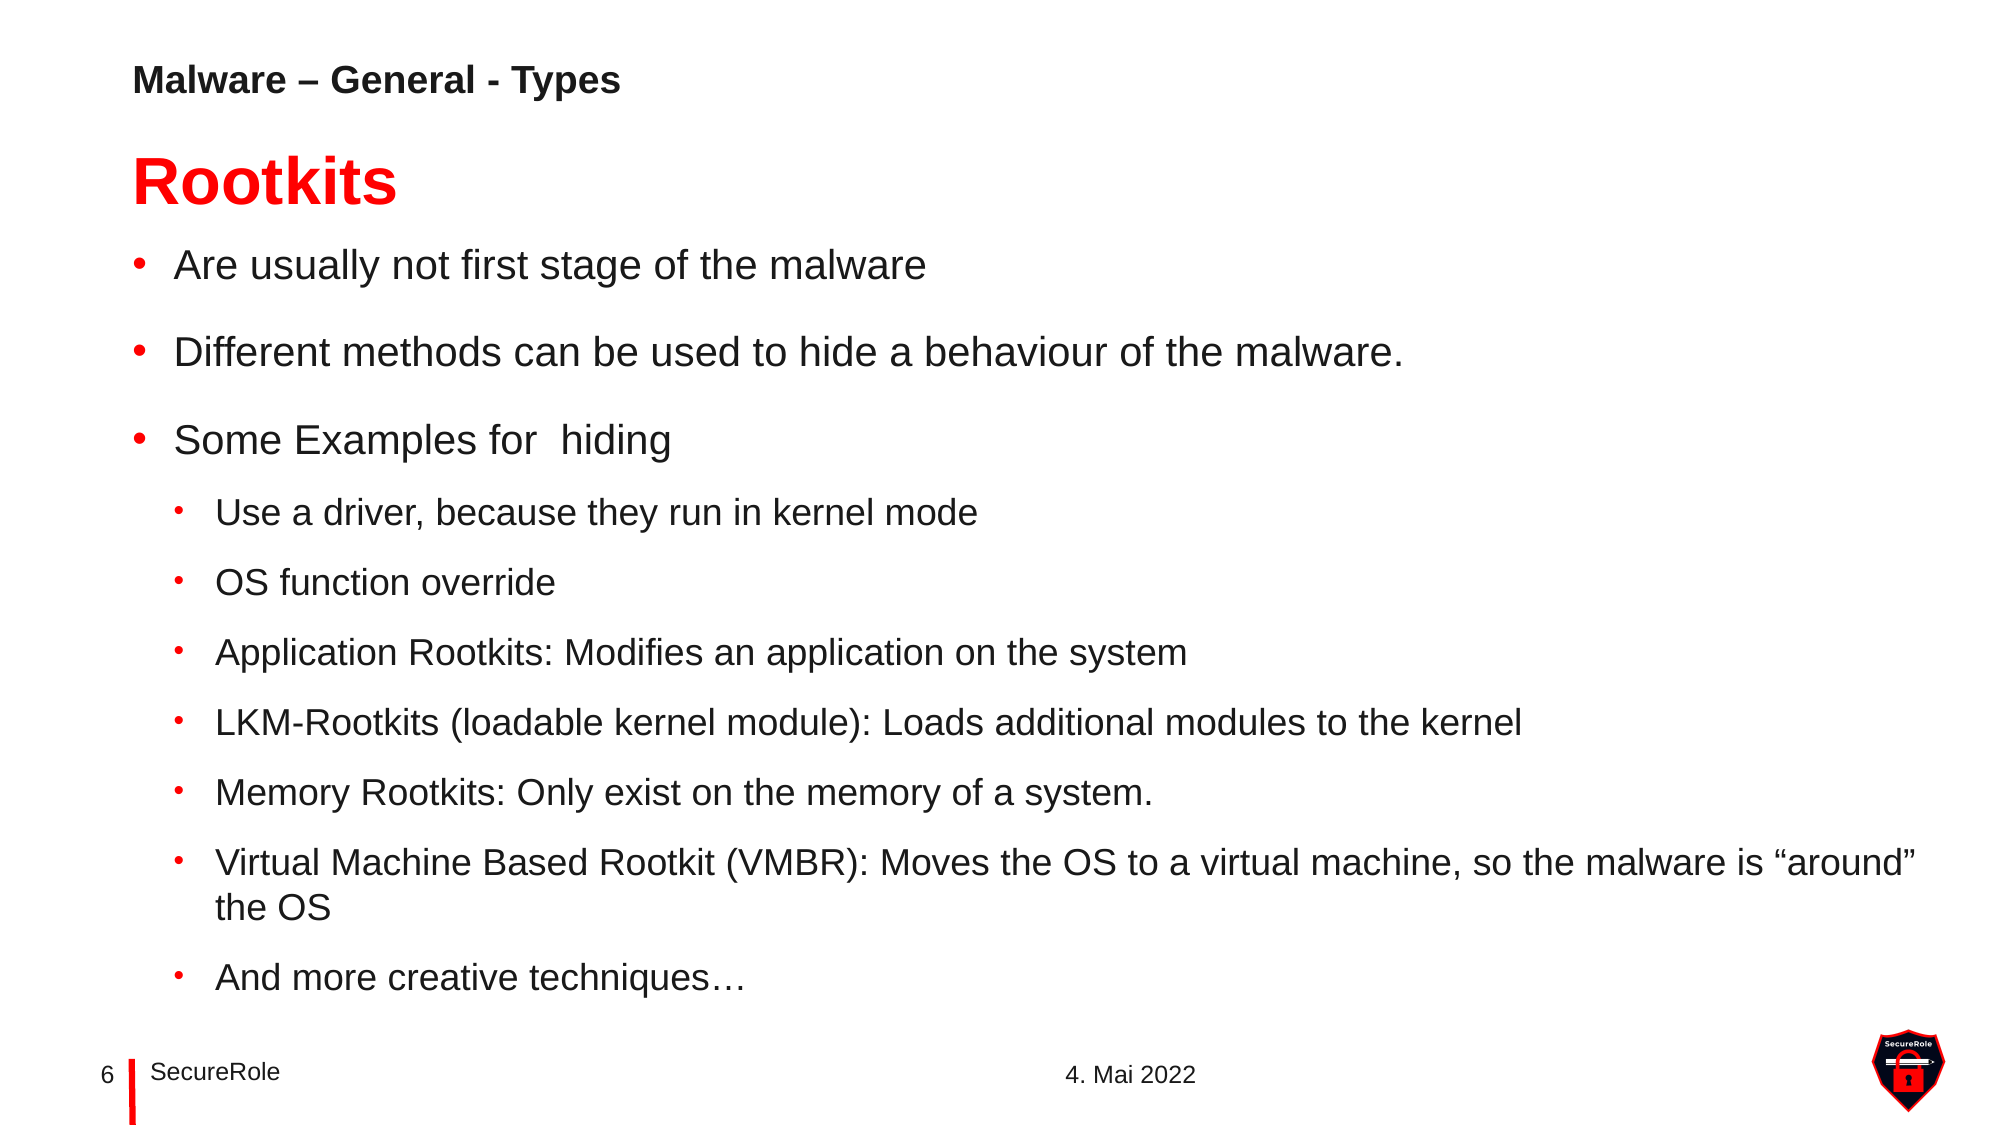

Malware – General - Types
# Rootkits
Are usually not first stage of the malware
Different methods can be used to hide a behaviour of the malware.
Some Examples for  hiding
Use a driver, because they run in kernel mode
OS function override
Application Rootkits: Modifies an application on the system
LKM-Rootkits (loadable kernel module): Loads additional modules to the kernel
Memory Rootkits: Only exist on the memory of a system.
Virtual Machine Based Rootkit (VMBR): Moves the OS to a virtual machine, so the malware is “around” the OS
And more creative techniques…
SecureRole

6
4. Mai 2022